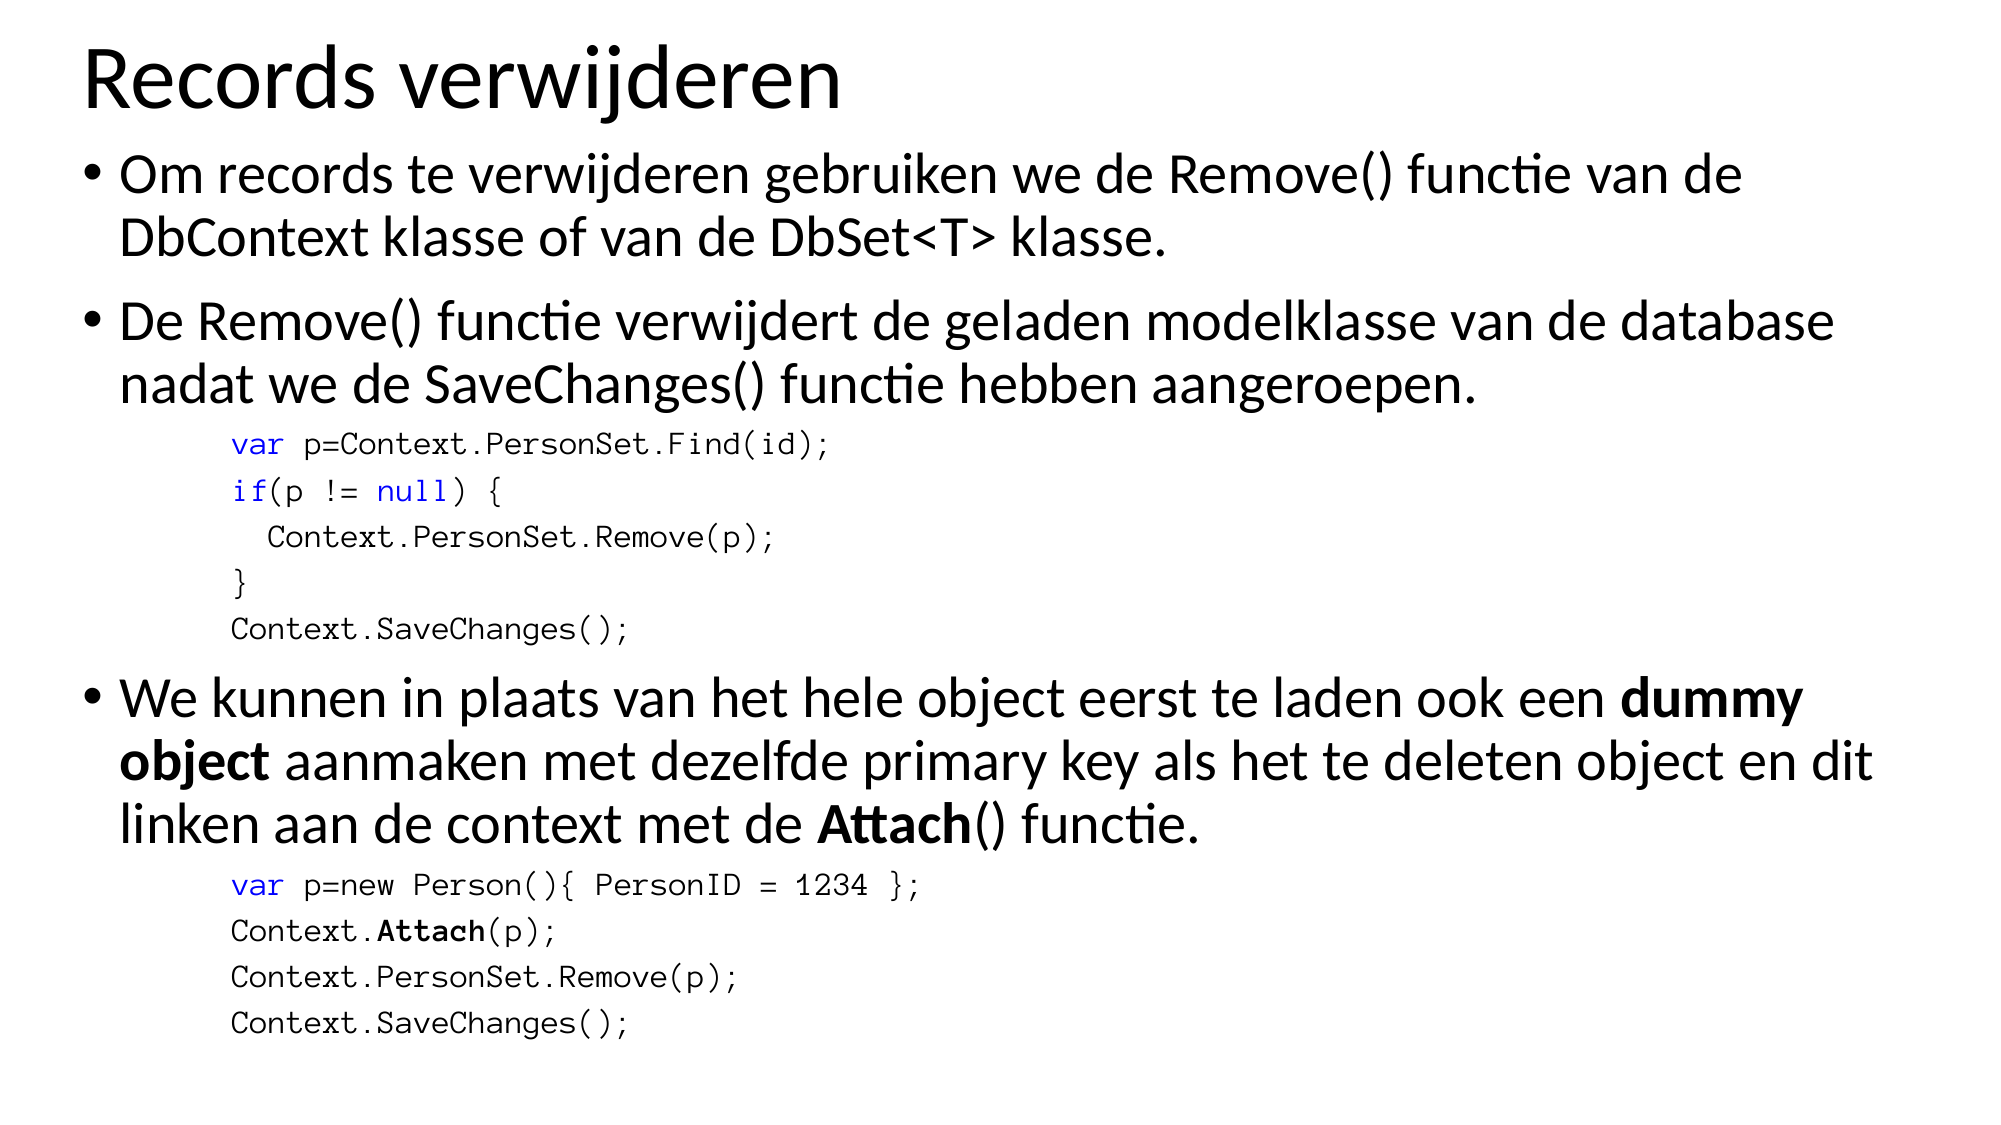

# Records verwijderen
Om records te verwijderen gebruiken we de Remove() functie van de DbContext klasse of van de DbSet<T> klasse.
De Remove() functie verwijdert de geladen modelklasse van de database nadat we de SaveChanges() functie hebben aangeroepen.
var p=Context.PersonSet.Find(id);
if(p != null) {
  Context.PersonSet.Remove(p);
}
Context.SaveChanges();
We kunnen in plaats van het hele object eerst te laden ook een dummy object aanmaken met dezelfde primary key als het te deleten object en dit linken aan de context met de Attach() functie.
var p=new Person(){ PersonID = 1234 };
Context.Attach(p);
Context.PersonSet.Remove(p);
Context.SaveChanges();